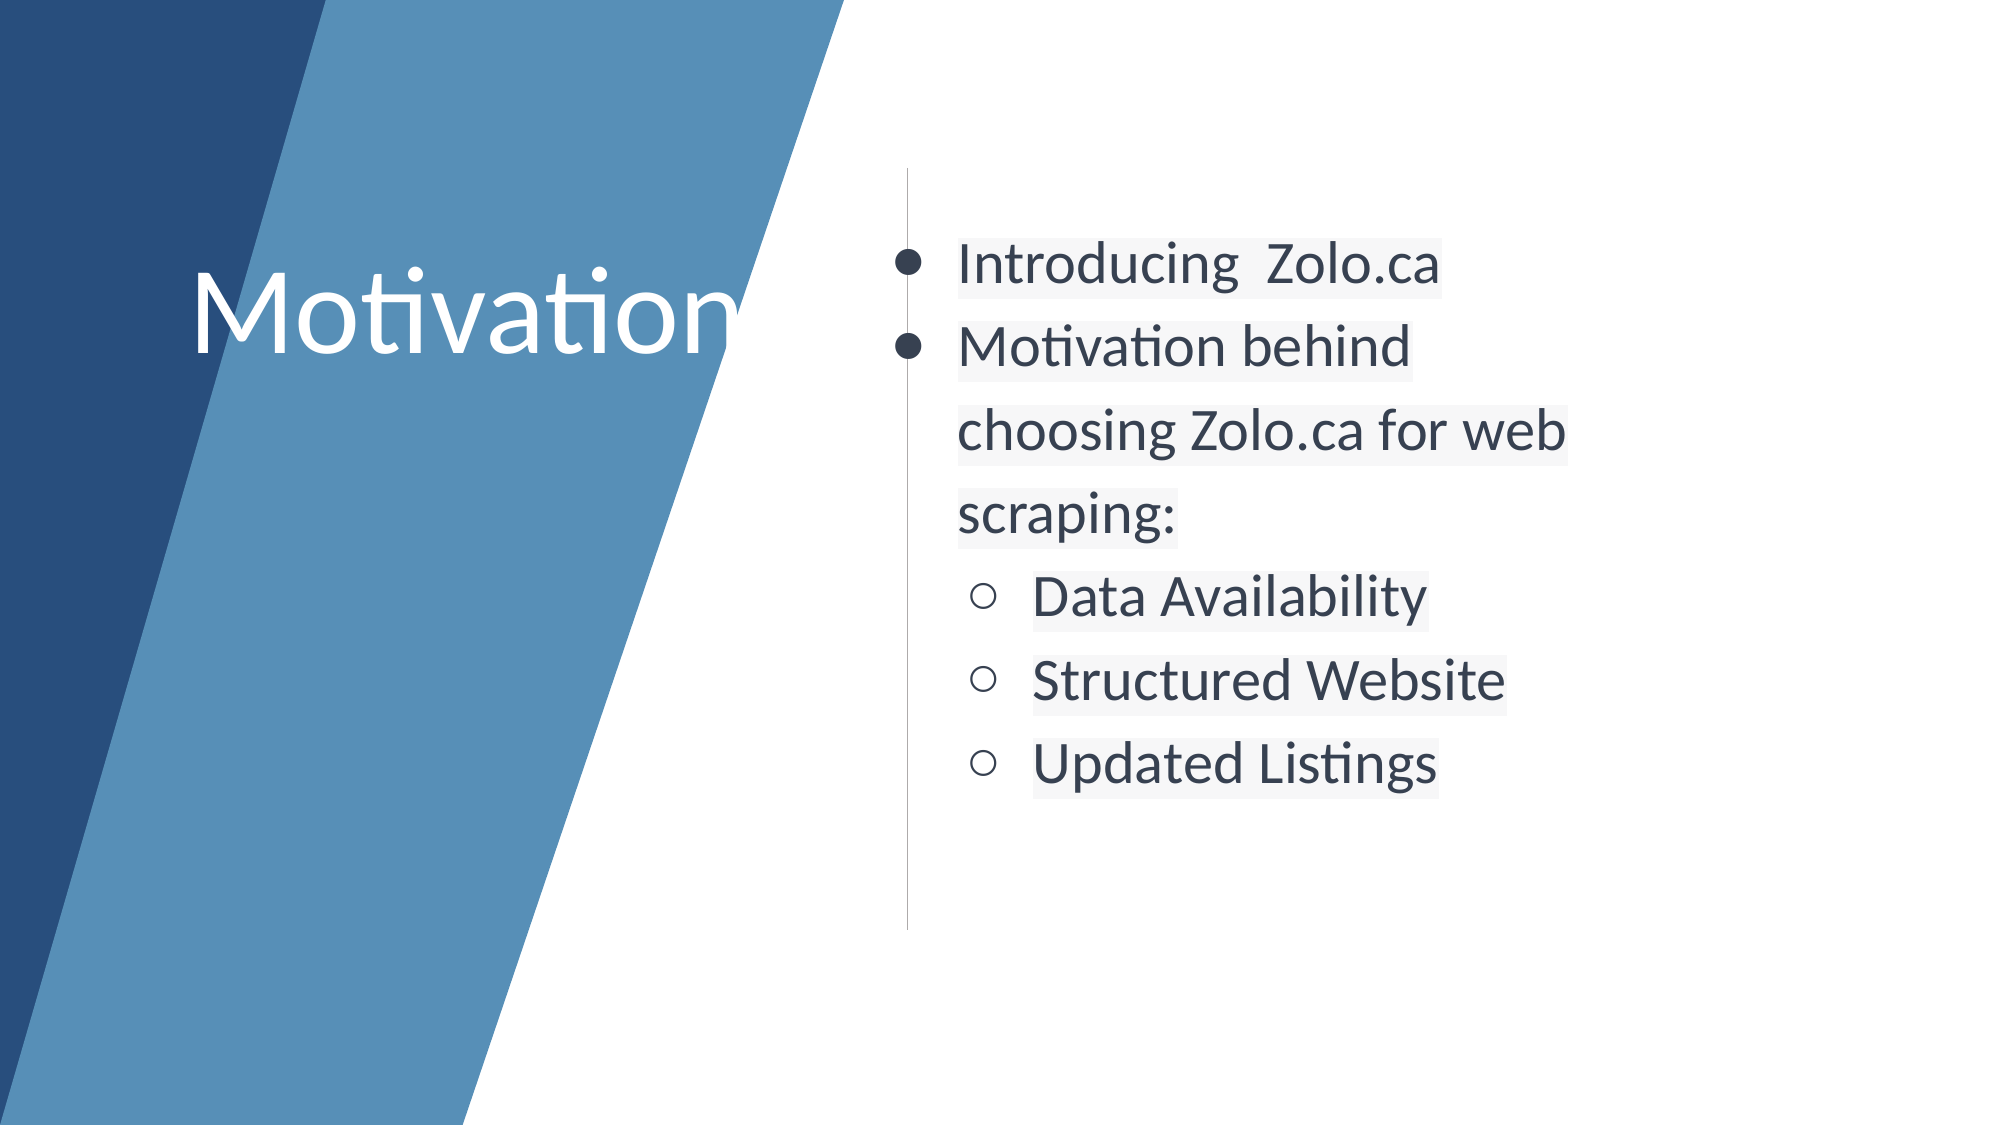

Introducing  Zolo.ca
Motivation behind choosing Zolo.ca for web scraping:
Data Availability
Structured Website
Updated Listings

Motivation